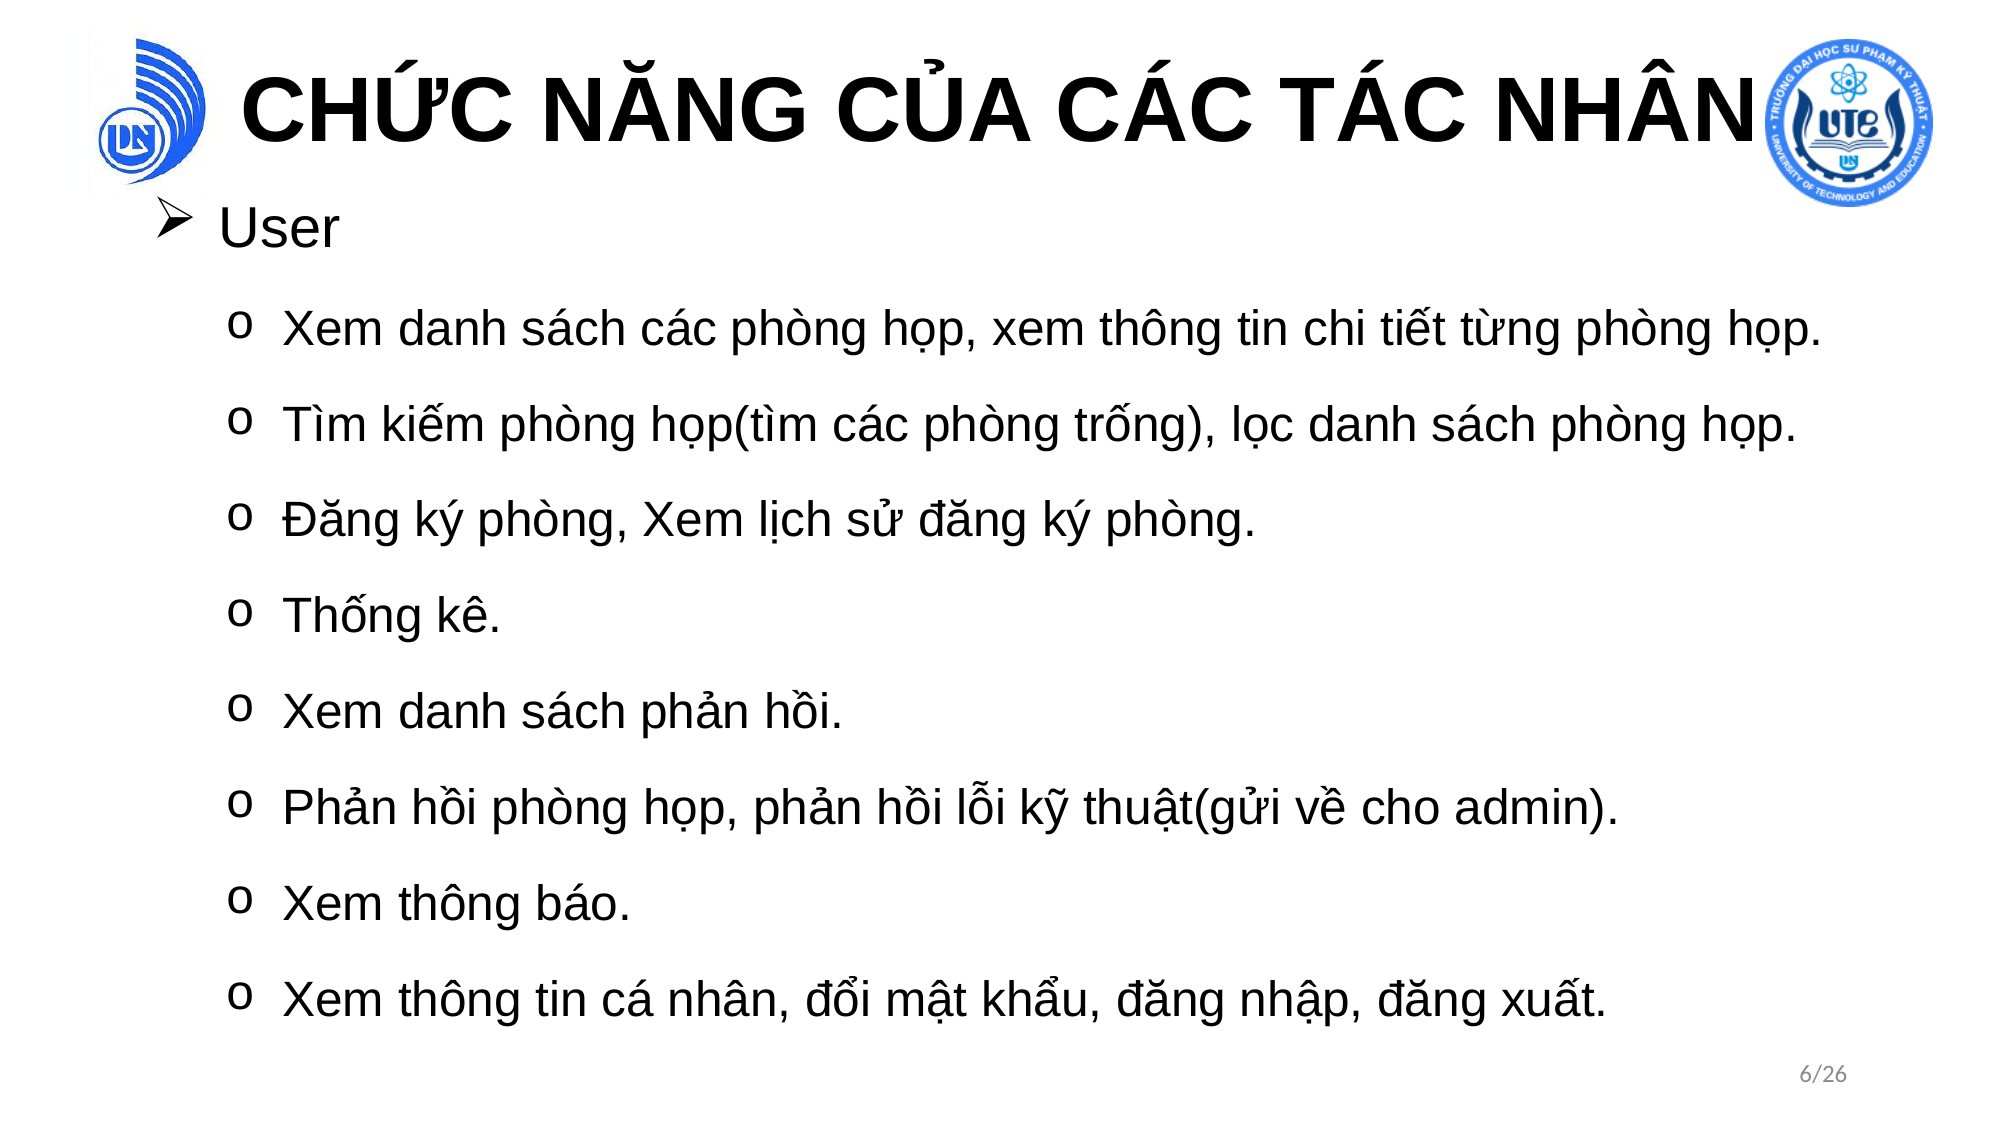

# CHỨC NĂNG CỦA CÁC TÁC NHÂN
User
Xem danh sách các phòng họp, xem thông tin chi tiết từng phòng họp.
Tìm kiếm phòng họp(tìm các phòng trống), lọc danh sách phòng họp.
Đăng ký phòng, Xem lịch sử đăng ký phòng.
Thống kê.
Xem danh sách phản hồi.
Phản hồi phòng họp, phản hồi lỗi kỹ thuật(gửi về cho admin).
Xem thông báo.
Xem thông tin cá nhân, đổi mật khẩu, đăng nhập, đăng xuất.
6/26